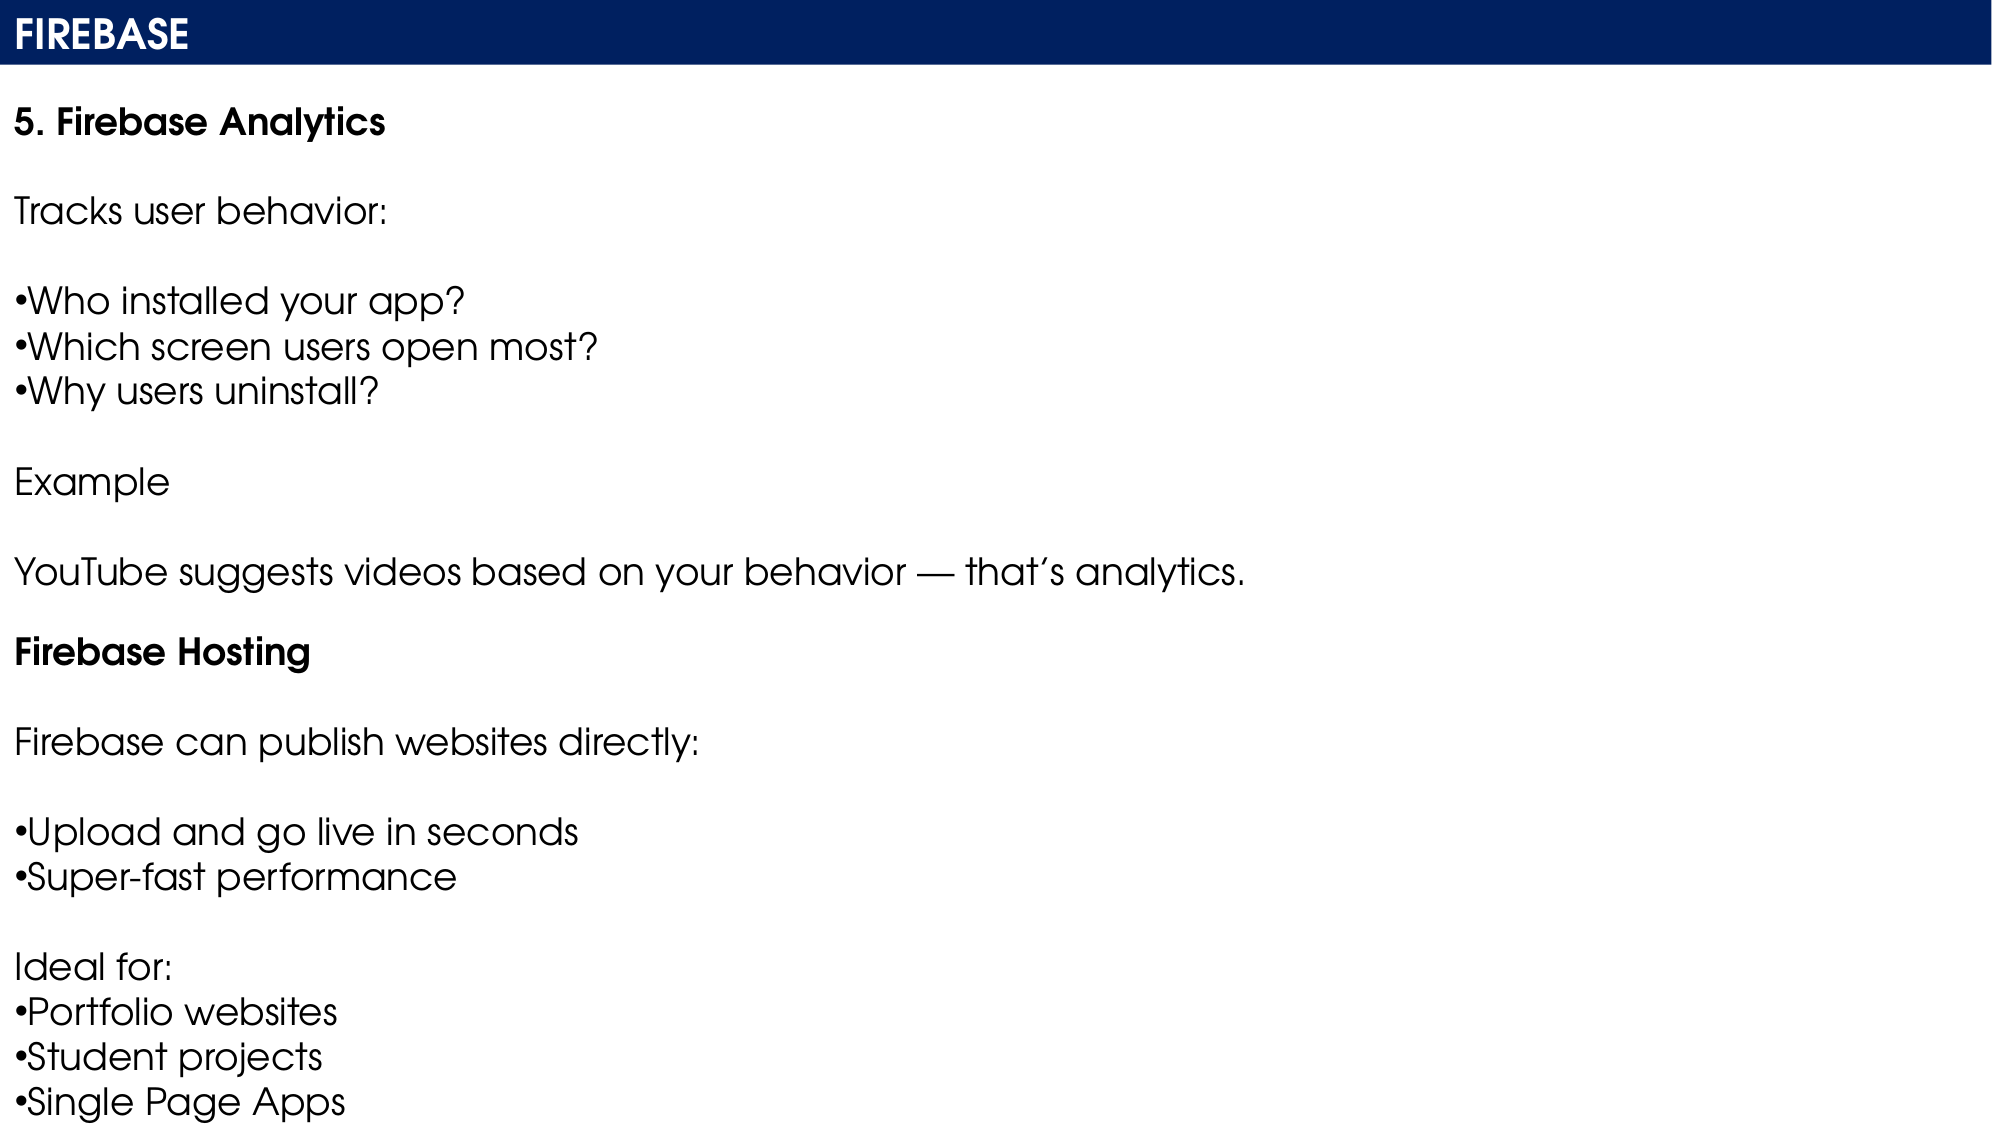

FIREBASE
5. Firebase Analytics

Tracks user behavior:

Who installed your app?
Which screen users open most?
Why users uninstall?

Example
YouTube suggests videos based on your behavior — that’s analytics.

Firebase Hosting

Firebase can publish websites directly:

Upload and go live in seconds
Super-fast performance

Ideal for:
Portfolio websites
Student projects
Single Page Apps